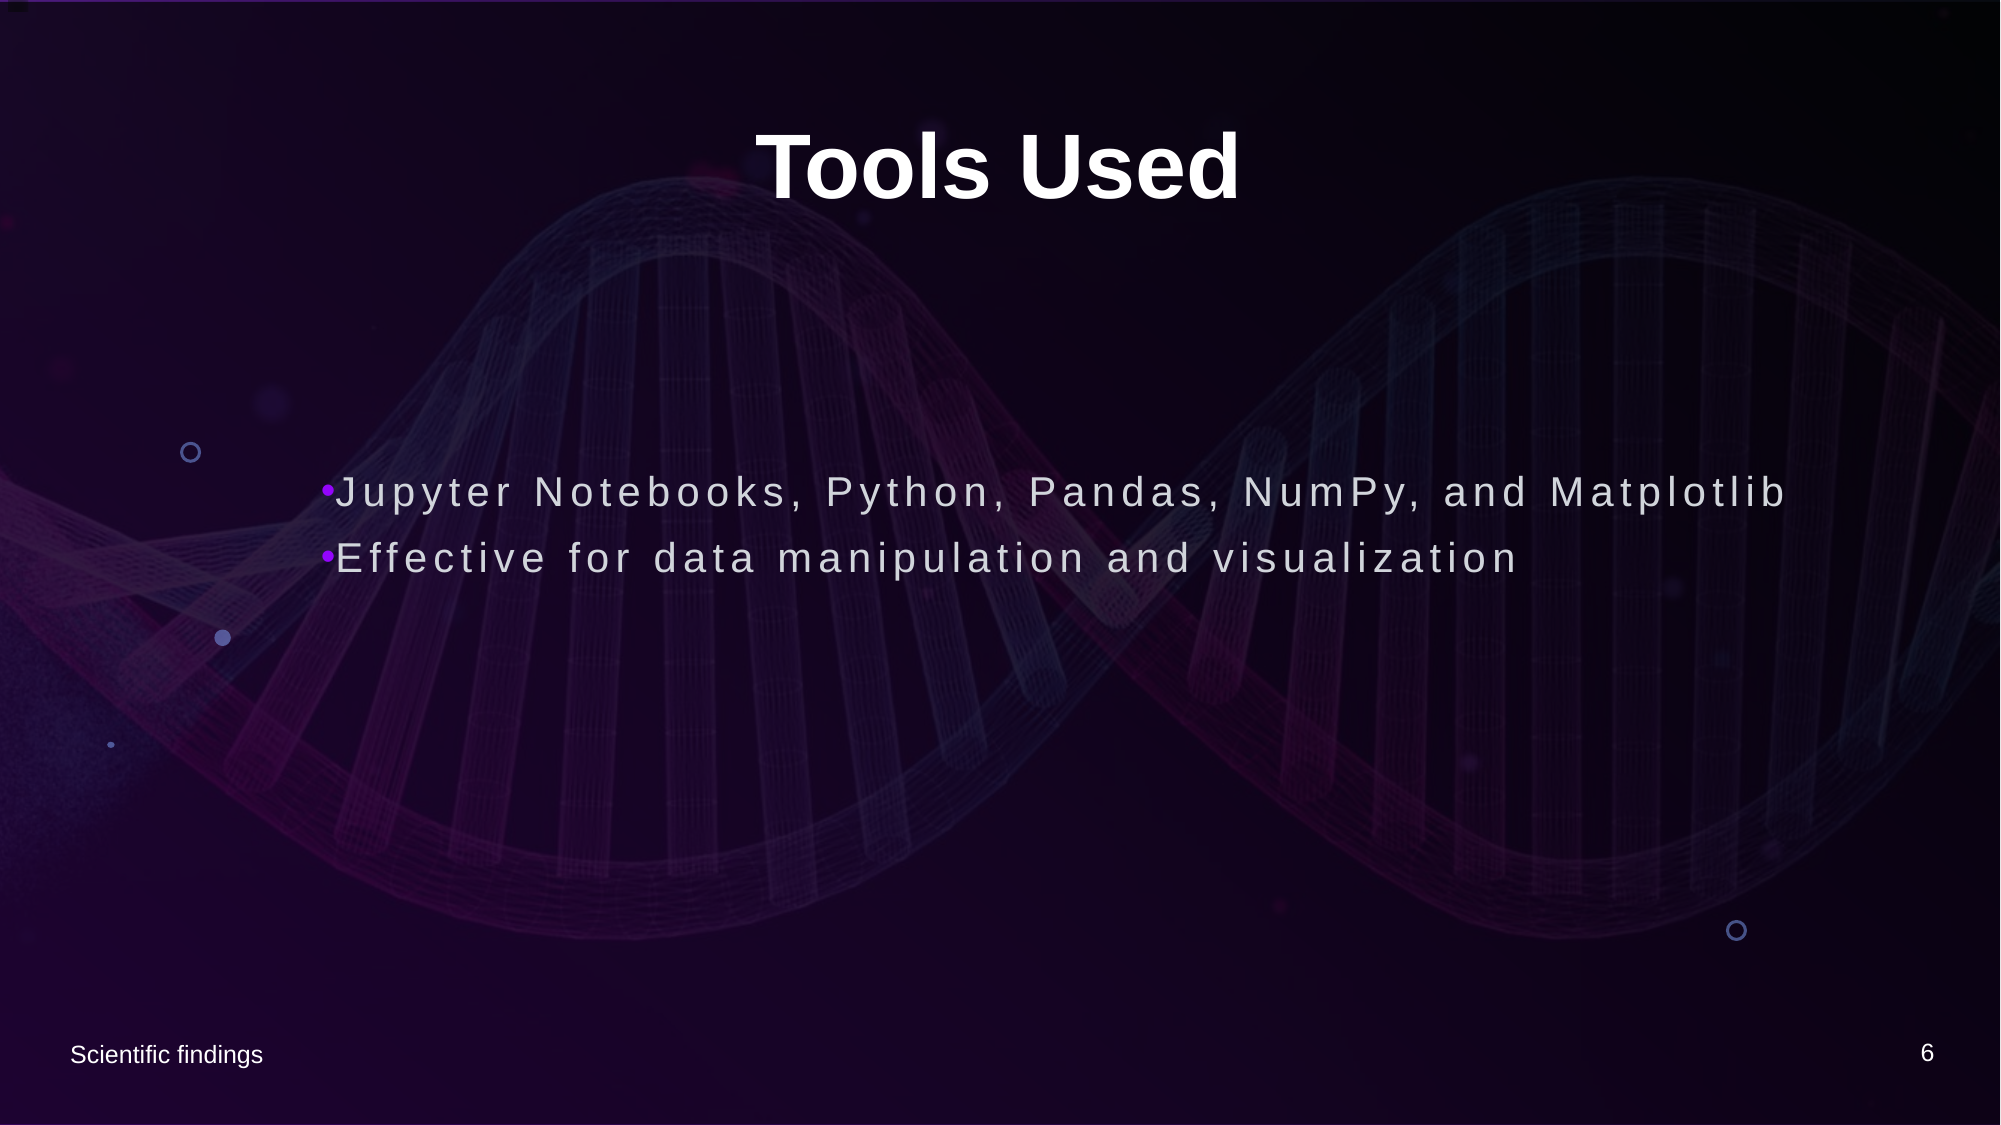

# Tools Used
Jupyter Notebooks, Python, Pandas, NumPy, and Matplotlib
Effective for data manipulation and visualization
6
Scientific findings